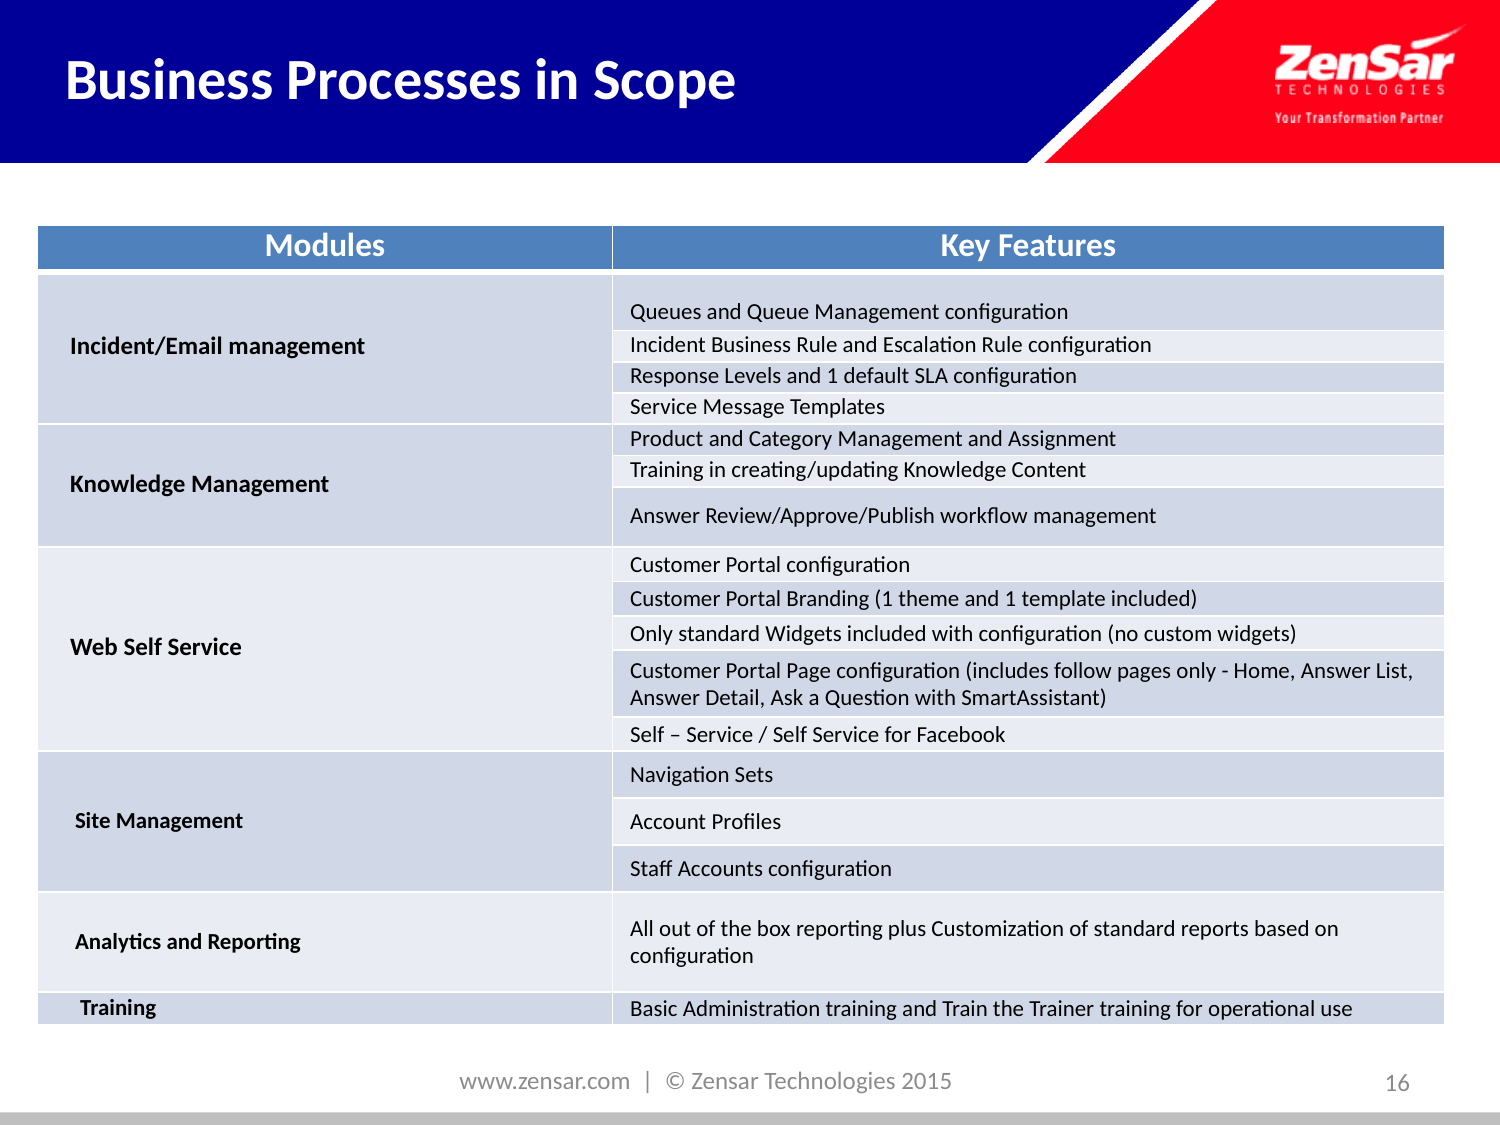

# Business Processes in Scope
| Modules | Key Features |
| --- | --- |
| Incident/Email management | Queues and Queue Management configuration |
|  | Incident Business Rule and Escalation Rule configuration |
|  | Response Levels and 1 default SLA configuration |
|  | Service Message Templates |
| Knowledge Management | Product and Category Management and Assignment |
|  | Training in creating/updating Knowledge Content |
|  | Answer Review/Approve/Publish workflow management |
| Web Self Service | Customer Portal configuration |
|  | Customer Portal Branding (1 theme and 1 template included) |
|  | Only standard Widgets included with configuration (no custom widgets) |
|  | Customer Portal Page configuration (includes follow pages only - Home, Answer List, Answer Detail, Ask a Question with SmartAssistant) |
|  | Self – Service / Self Service for Facebook |
| Site Management | Navigation Sets |
|  | Account Profiles |
|  | Staff Accounts configuration |
| Analytics and Reporting | All out of the box reporting plus Customization of standard reports based on configuration |
| Training | Basic Administration training and Train the Trainer training for operational use |
www.zensar.com  |  © Zensar Technologies 2015
16